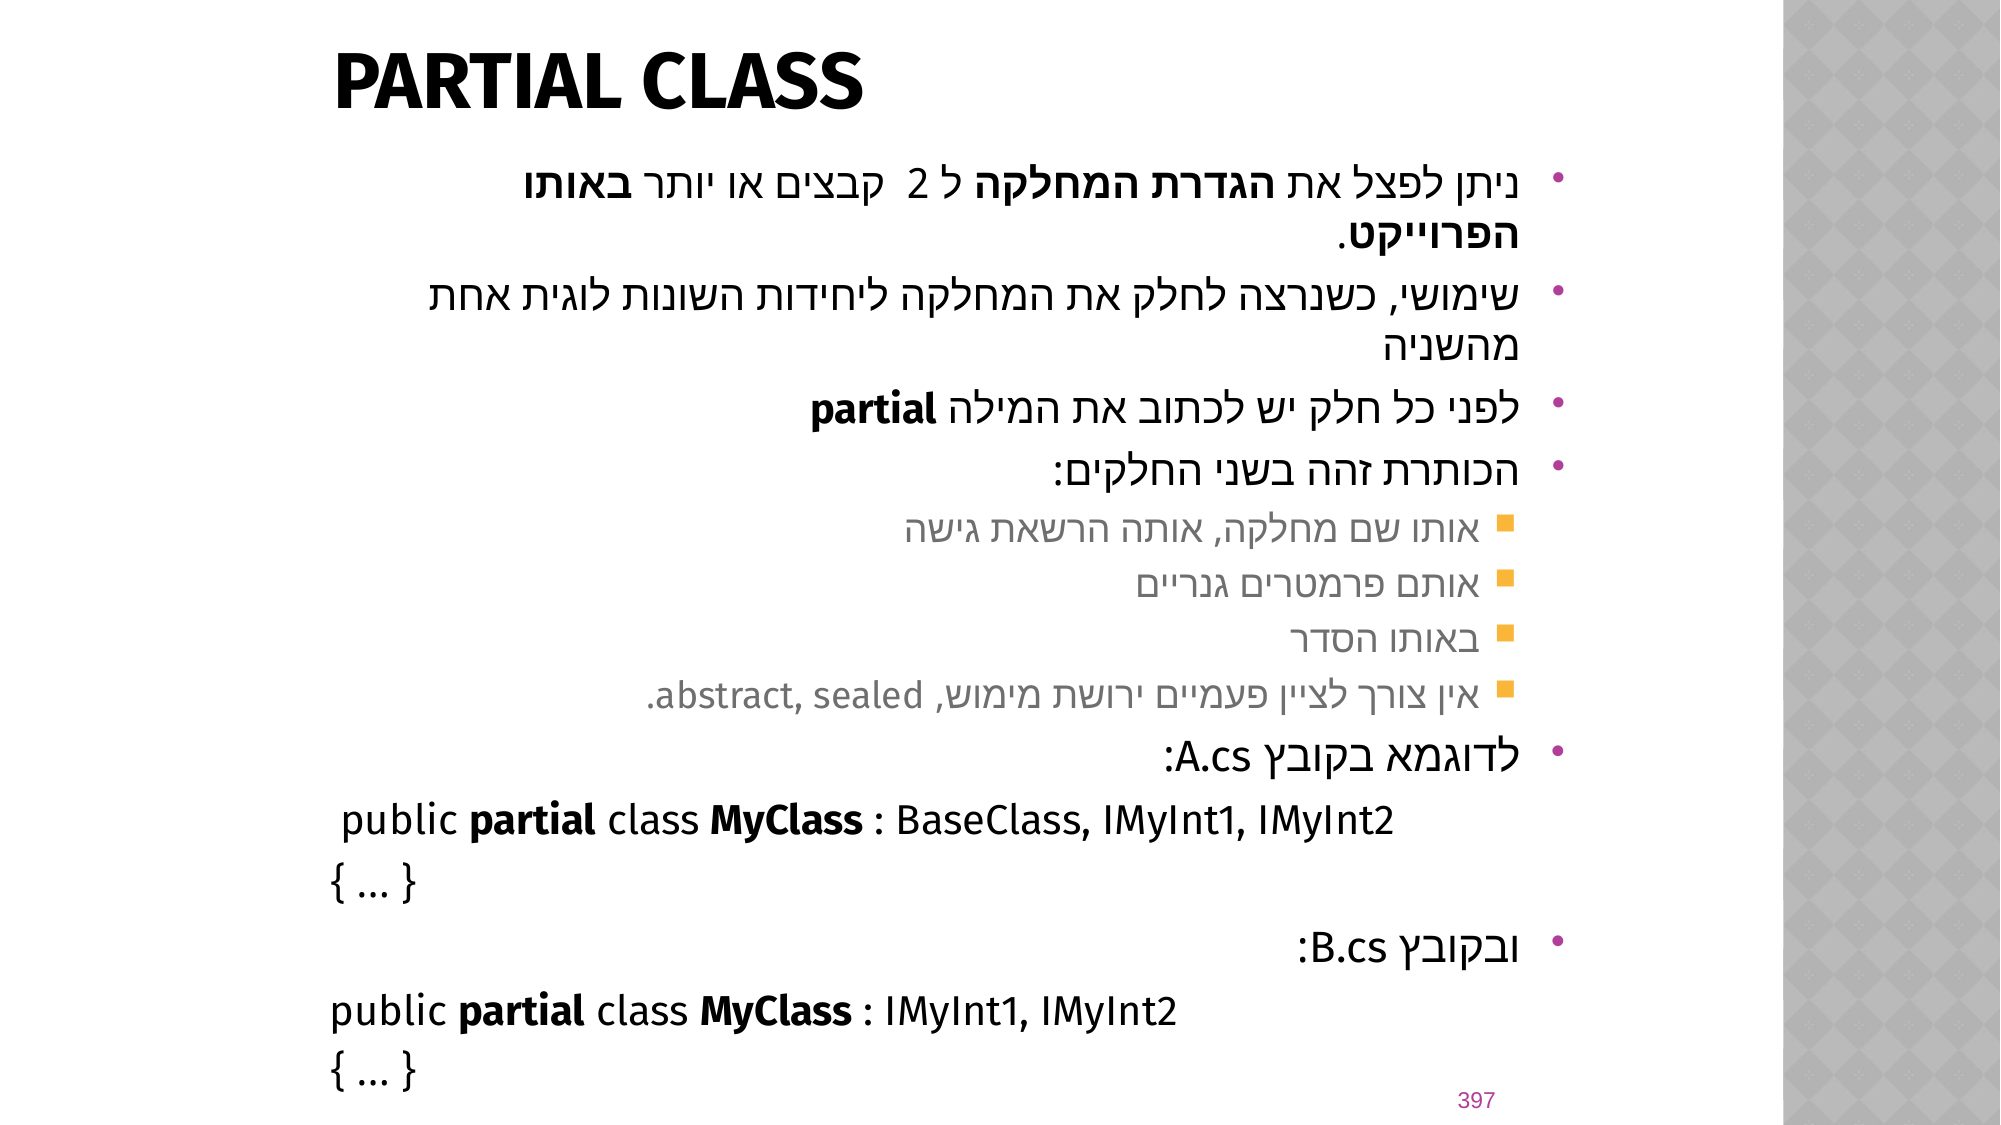

# partial CLASS
ניתן לפצל את הגדרת המחלקה ל 2  קבצים או יותר באותו הפרוייקט.
שימושי, כשנרצה לחלק את המחלקה ליחידות השונות לוגית אחת מהשניה
לפני כל חלק יש לכתוב את המילה partial
הכותרת זהה בשני החלקים:
אותו שם מחלקה, אותה הרשאת גישה
אותם פרמטרים גנריים
באותו הסדר
אין צורך לציין פעמיים ירושת מימוש, abstract, sealed.
לדוגמא בקובץ A.cs:
public partial class MyClass : BaseClass, IMyInt1, IMyInt2
			{ ... }
ובקובץ B.cs:
public partial class MyClass : IMyInt1, IMyInt2
			{ ... }

397